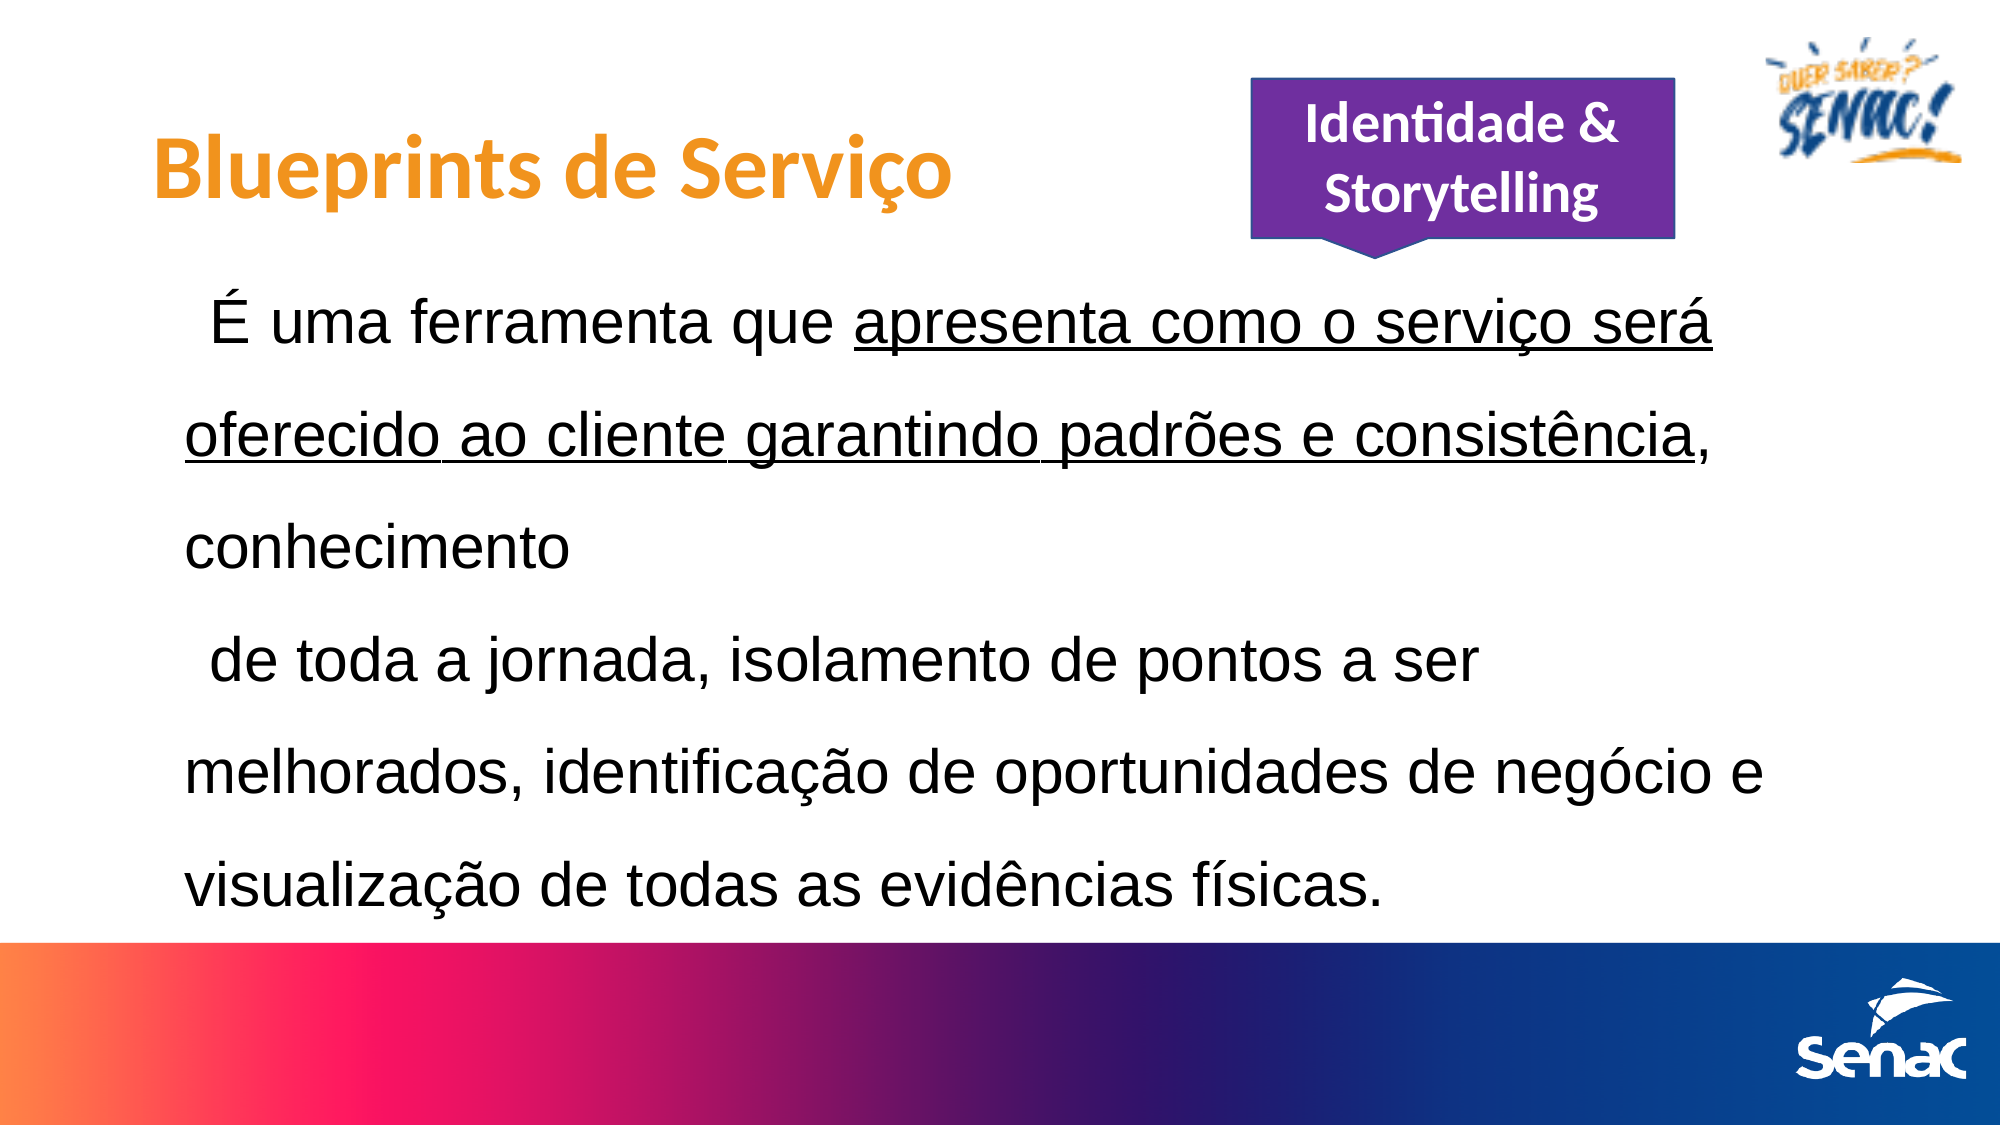

Identidade & Storytelling
# Blueprints de Serviço
É uma ferramenta que apresenta como o serviço será oferecido ao cliente garantindo padrões e consistência, conhecimento
de toda a jornada, isolamento de pontos a ser melhorados, identificação de oportunidades de negócio e visualização de todas as evidências físicas.